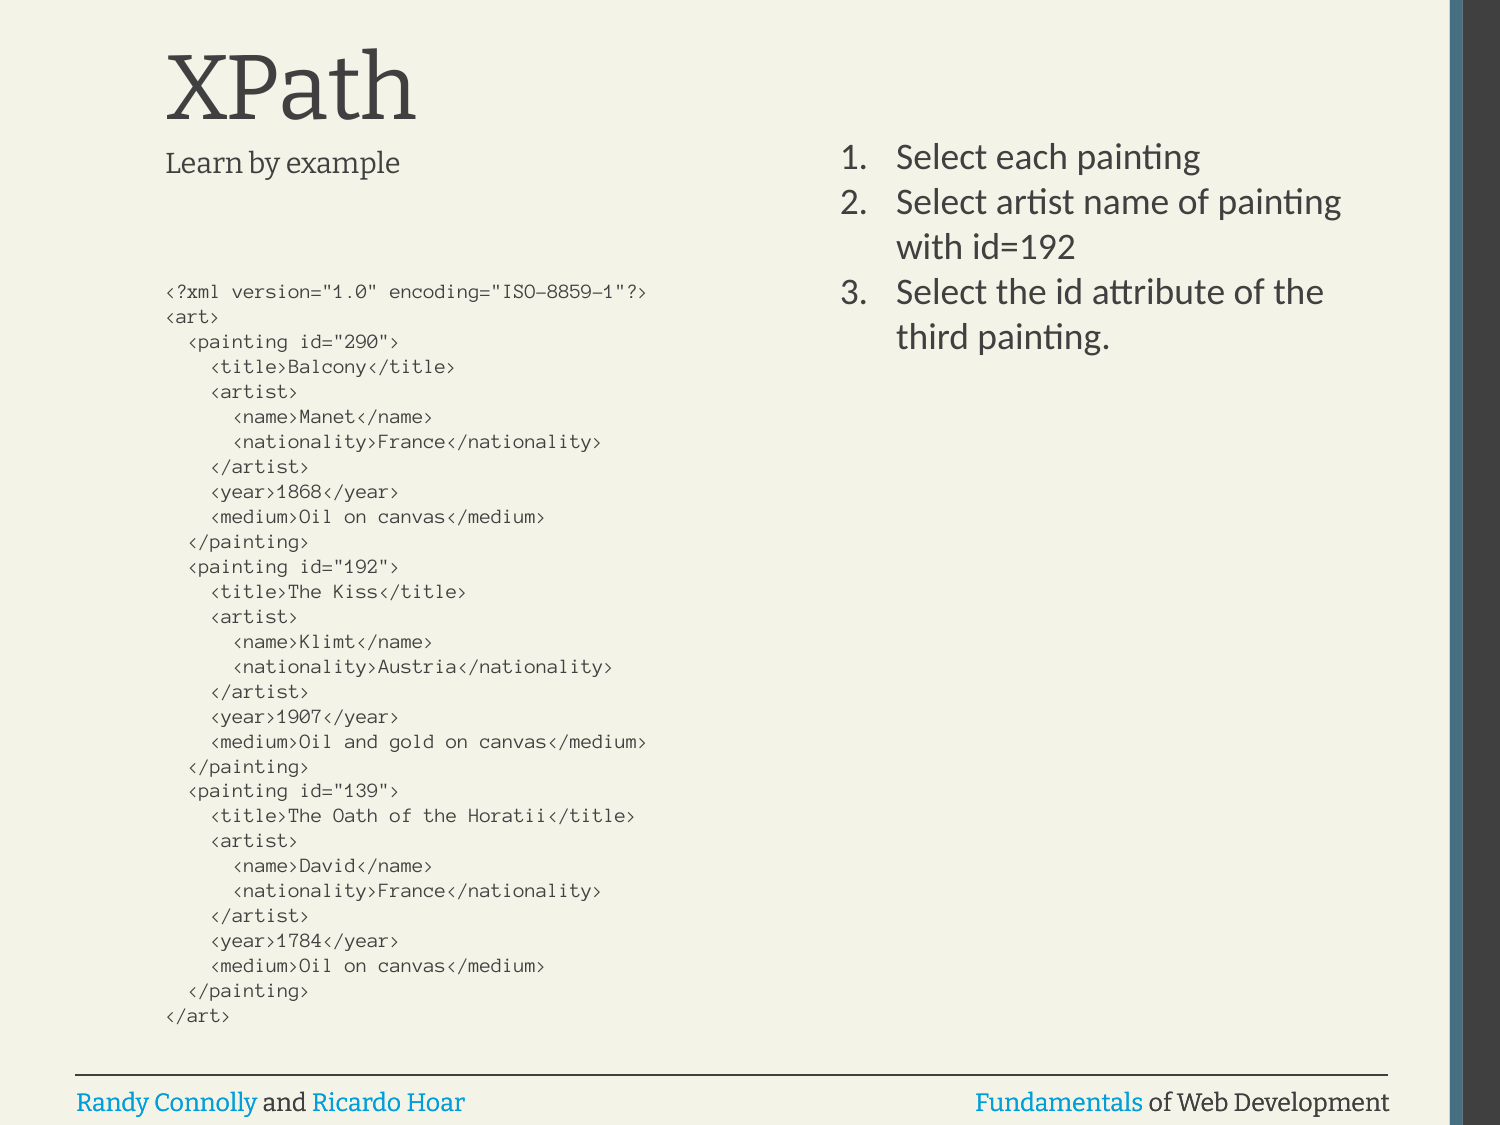

# XPath
Select each painting
Select artist name of painting with id=192
Select the id attribute of the third painting.

Learn by example
<?xml version="1.0" encoding="ISO-8859-1"?>
<art>
  <painting id="290">
    <title>Balcony</title>
    <artist>
      <name>Manet</name>
      <nationality>France</nationality>
    </artist>
    <year>1868</year>
    <medium>Oil on canvas</medium>
  </painting>
  <painting id="192">
    <title>The Kiss</title>
    <artist>
      <name>Klimt</name>
      <nationality>Austria</nationality>
    </artist>
    <year>1907</year>
    <medium>Oil and gold on canvas</medium>
  </painting>
  <painting id="139">
    <title>The Oath of the Horatii</title>
    <artist>
      <name>David</name>
      <nationality>France</nationality>
    </artist>
    <year>1784</year>
    <medium>Oil on canvas</medium>
  </painting>
</art>